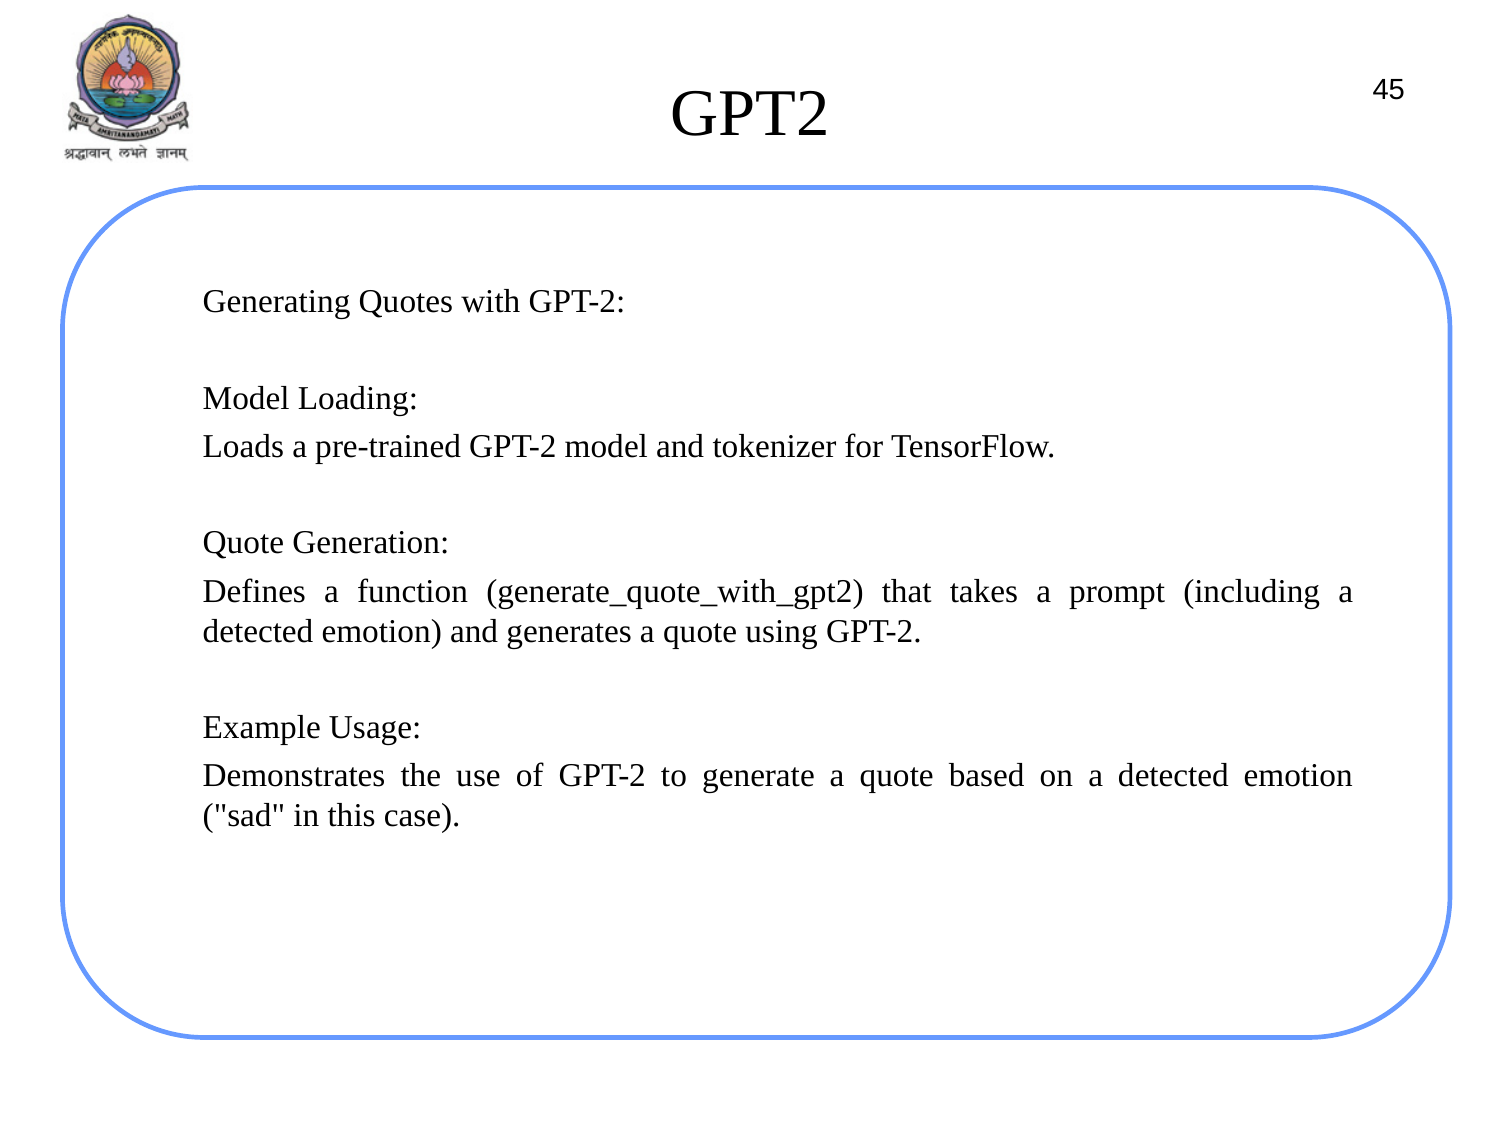

GPT2
45
Generating Quotes with GPT-2:

Model Loading:
Loads a pre-trained GPT-2 model and tokenizer for TensorFlow.

Quote Generation:
Defines a function (generate_quote_with_gpt2) that takes a prompt (including a detected emotion) and generates a quote using GPT-2.

Example Usage:
Demonstrates the use of GPT-2 to generate a quote based on a detected emotion ("sad" in this case).